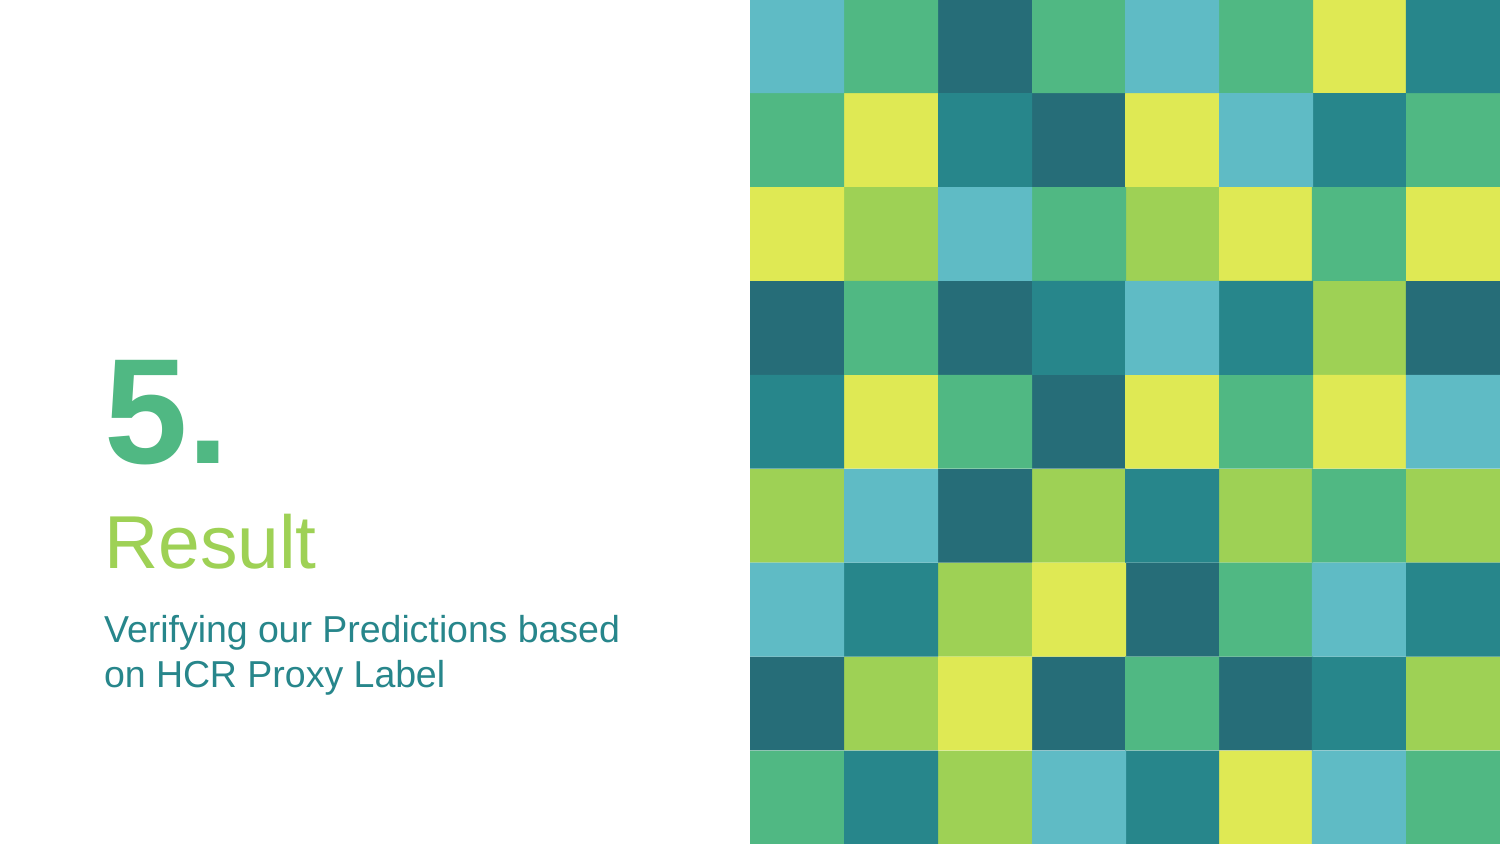

# 5.
Result
Verifying our Predictions based on HCR Proxy Label